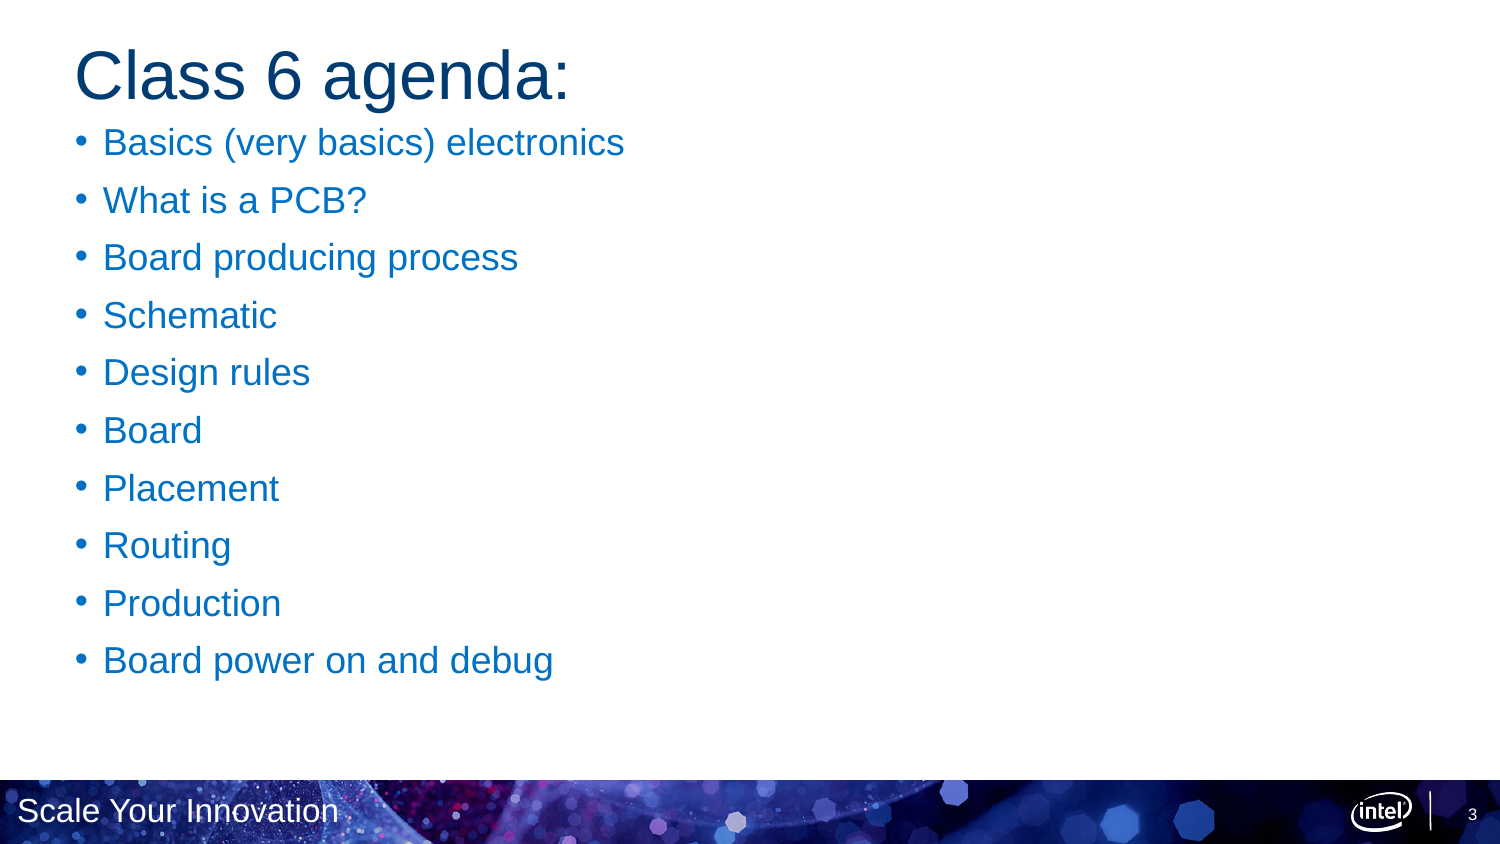

# Class 6 agenda:
Basics (very basics) electronics
What is a PCB?
Board producing process
Schematic
Design rules
Board
Placement
Routing
Production
Board power on and debug

3